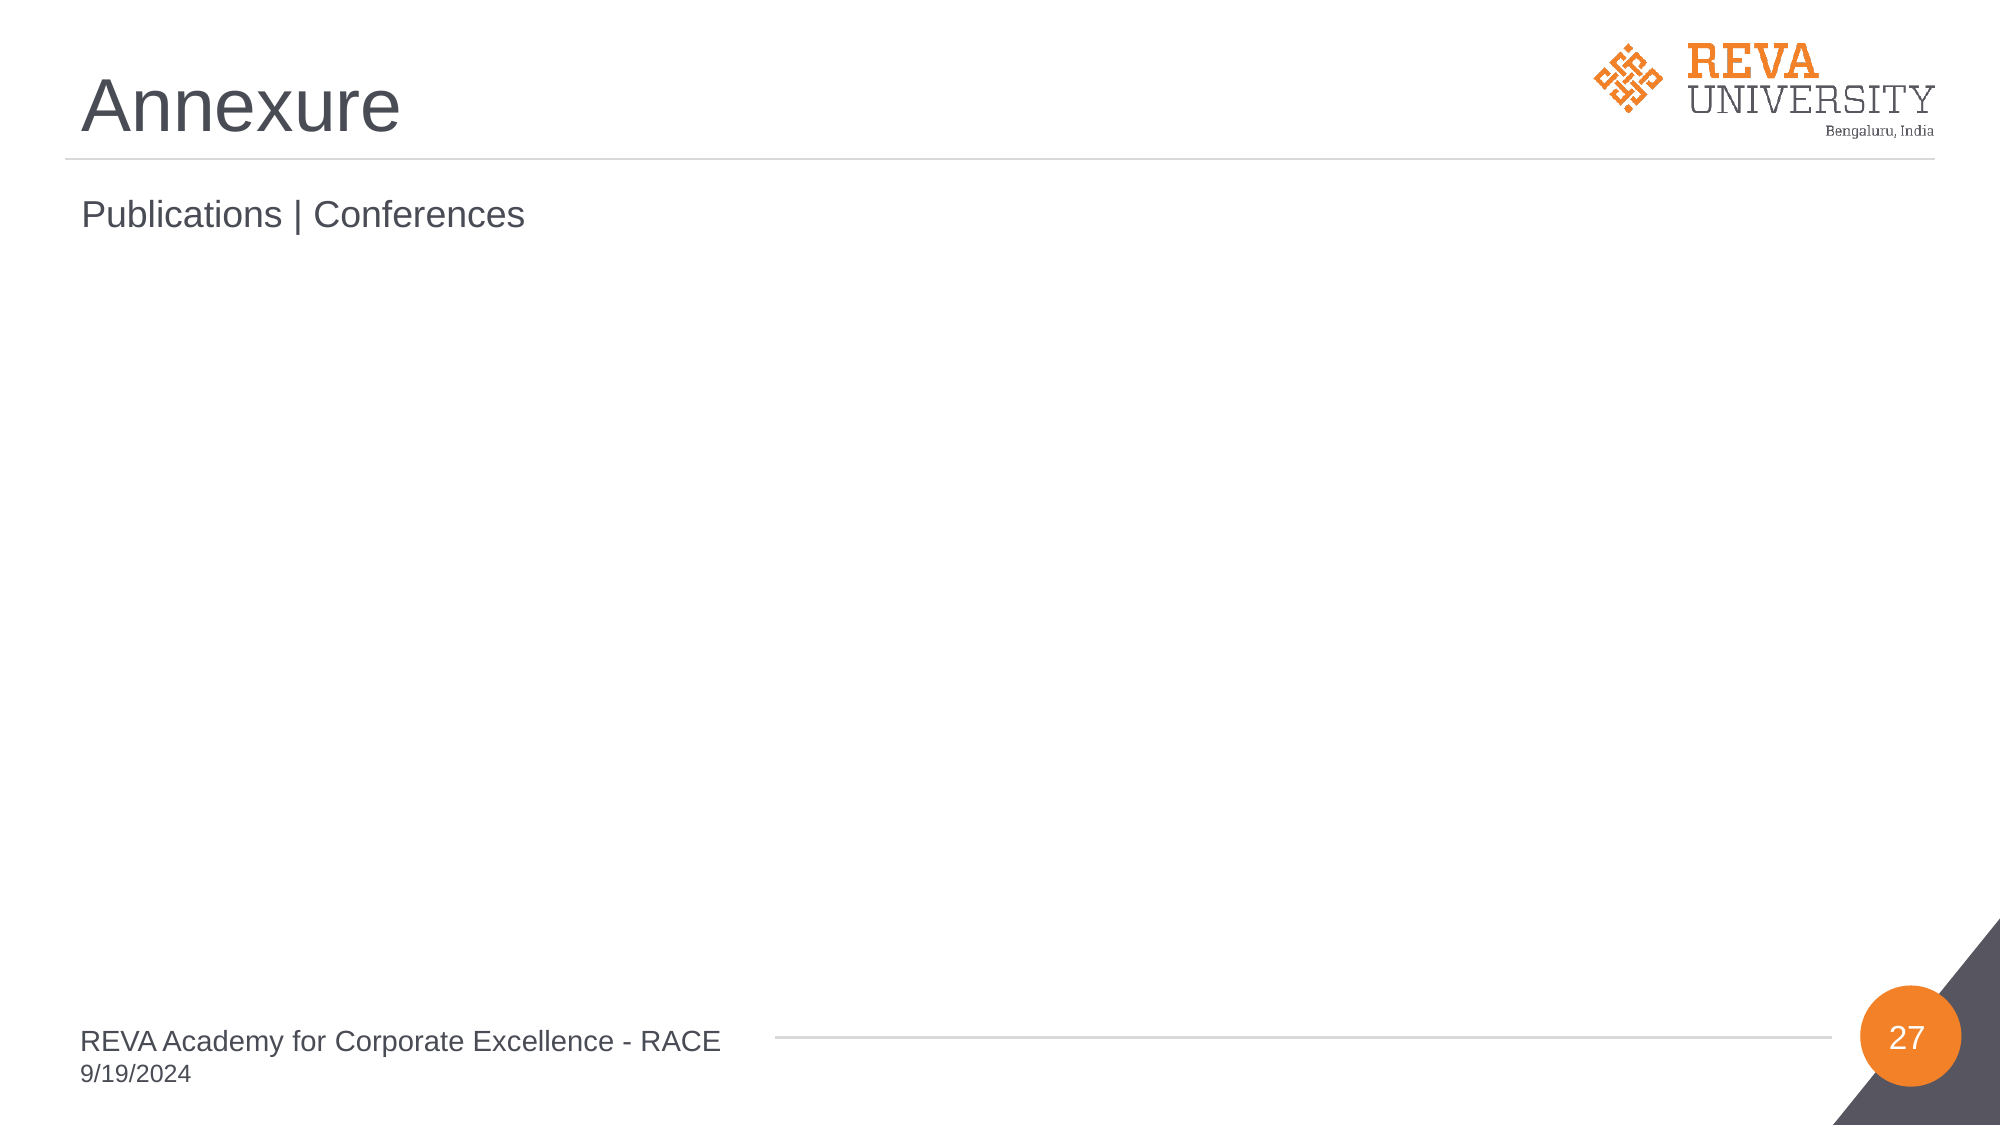

# Annexure
Publications | Conferences
27
REVA Academy for Corporate Excellence - RACE
9/19/2024